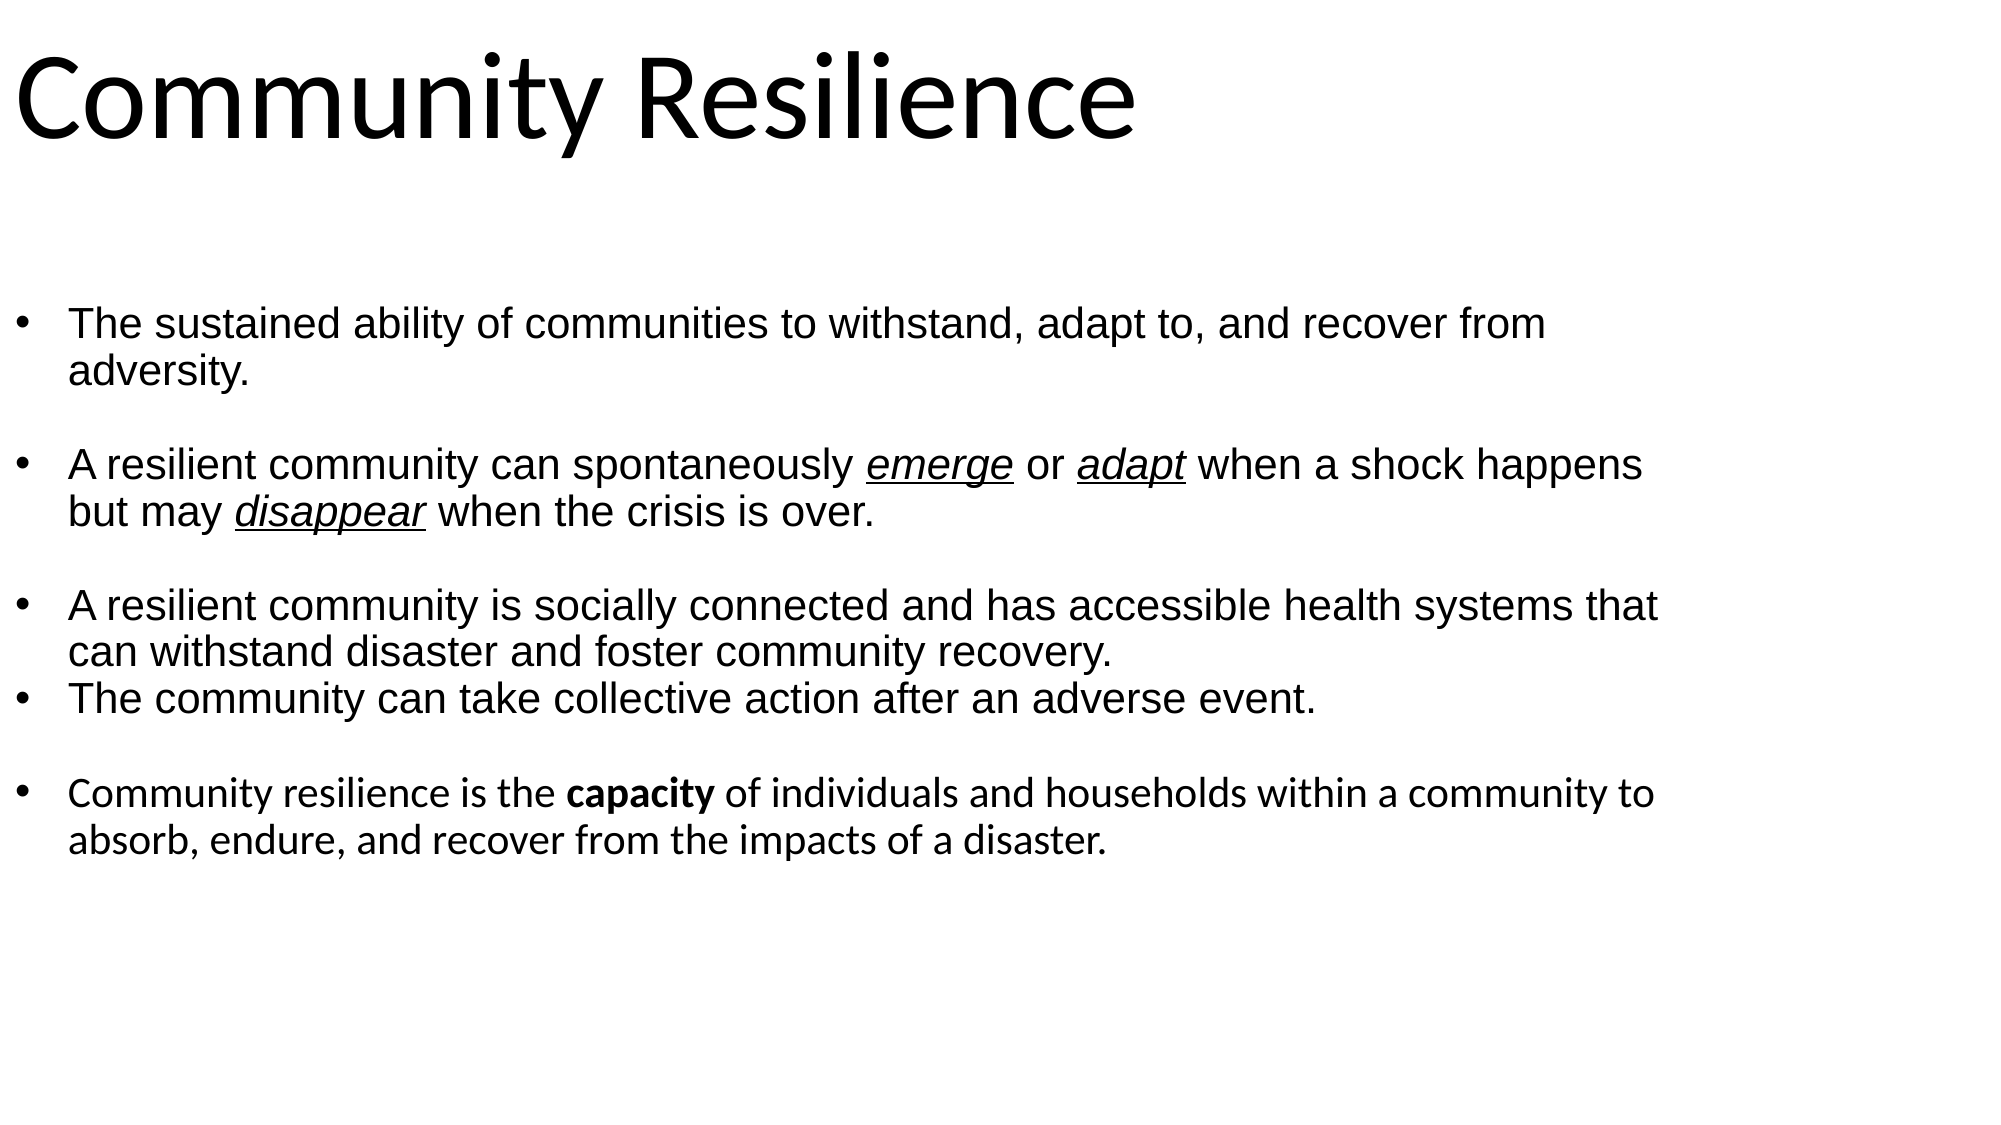

# Community Resilience

The sustained ability of communities to withstand, adapt to, and recover from adversity.

A resilient community can spontaneously emerge or adapt when a shock happens but may disappear when the crisis is over.

A resilient community is socially connected and has accessible health systems that can withstand disaster and foster community recovery.
The community can take collective action after an adverse event.

Community resilience is the capacity of individuals and households within a community to absorb, endure, and recover from the impacts of a disaster.